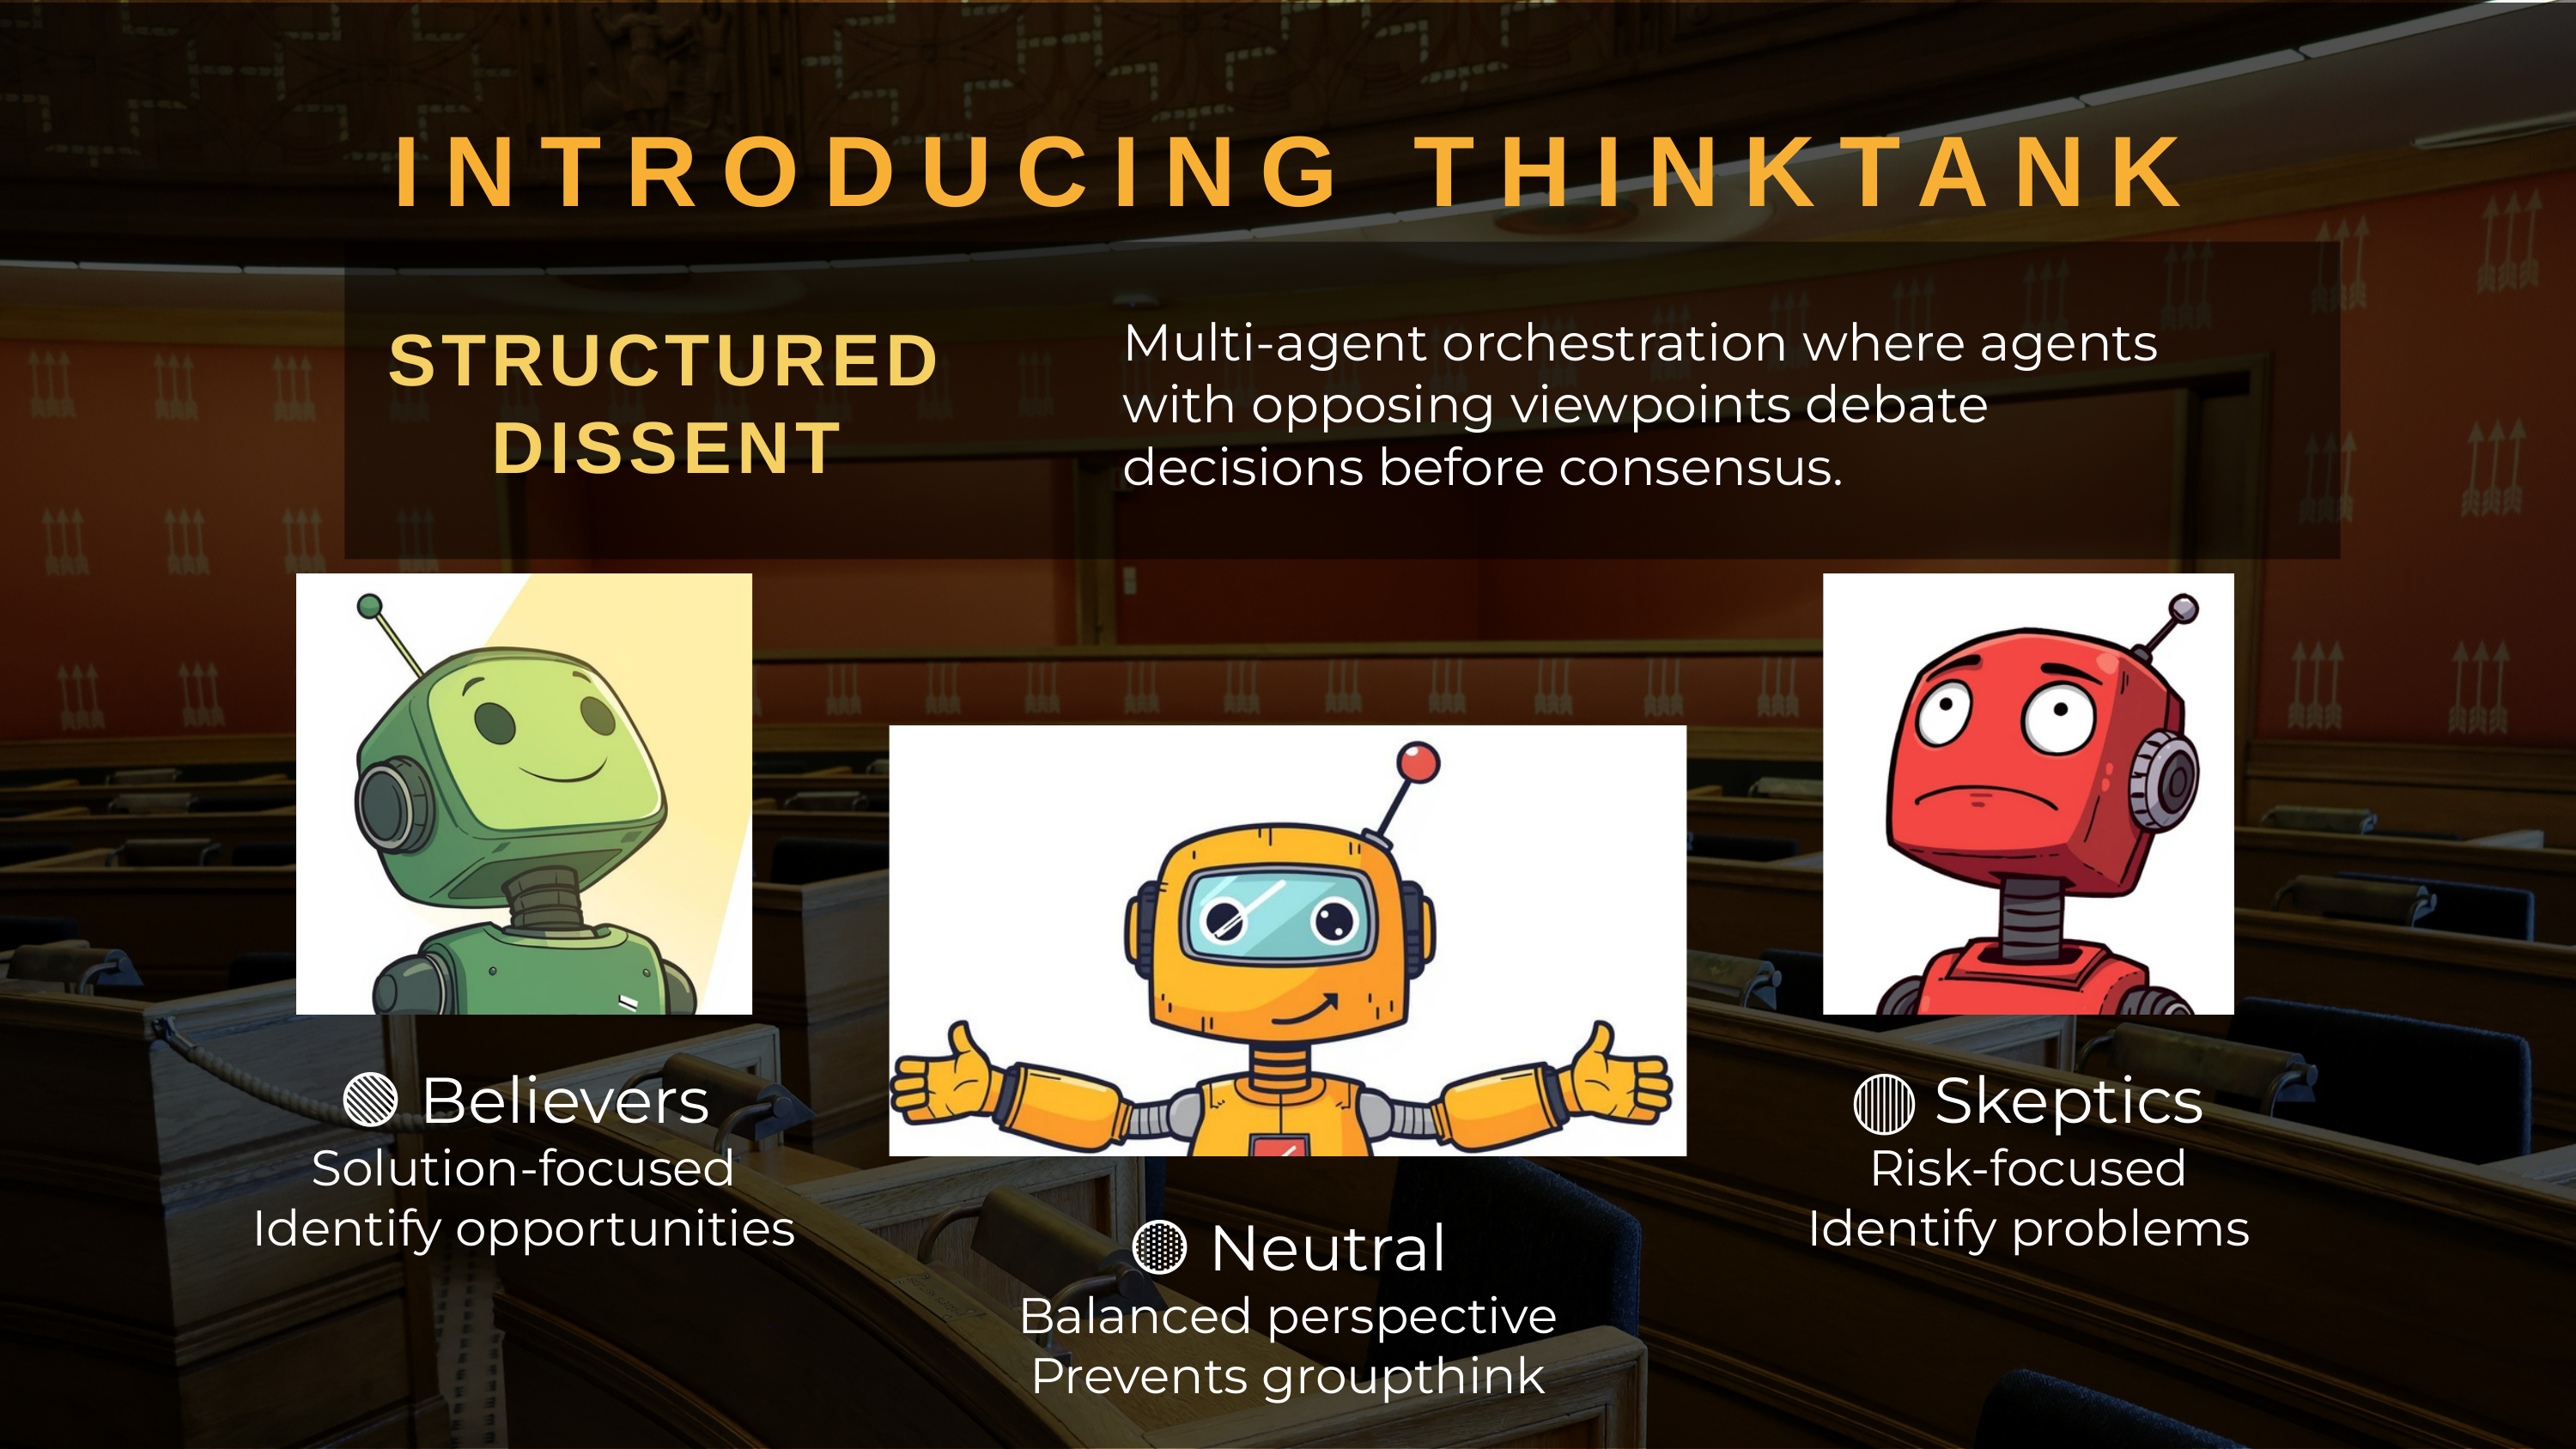

INTRODUCING THINKTANK

Multi-agent orchestration where agents with opposing viewpoints debate decisions before consensus.
STRUCTURED DISSENT

🟢 Believers
Solution-focused
Identify opportunities
🔴 Skeptics
Risk-focused
Identify problems
🟡 Neutral
Balanced perspective
Prevents groupthink